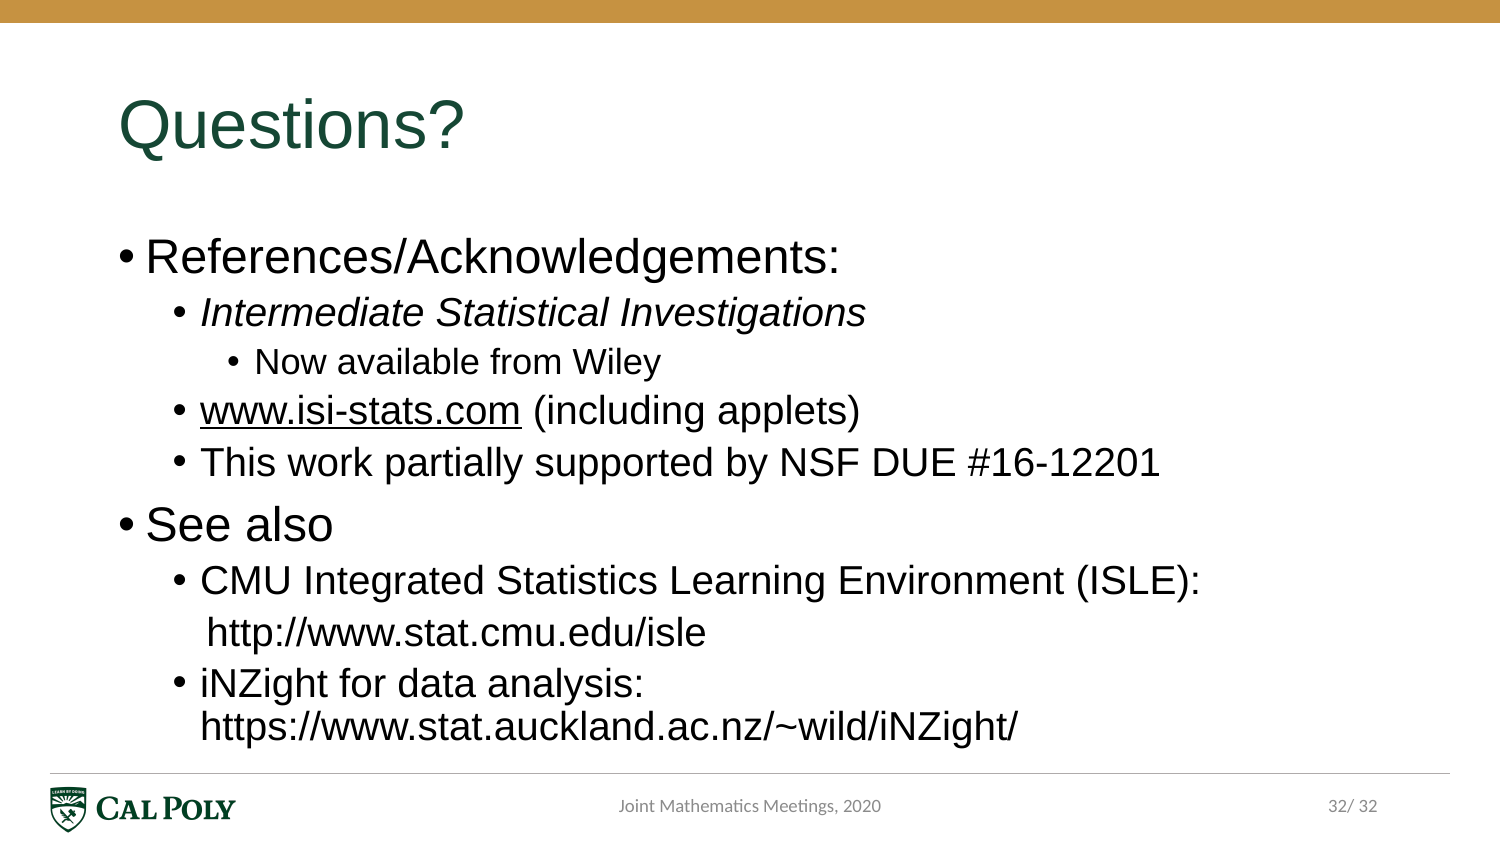

# Questions?
References/Acknowledgements:
Intermediate Statistical Investigations
Now available from Wiley
www.isi-stats.com (including applets)
This work partially supported by NSF DUE #16-12201
See also
CMU Integrated Statistics Learning Environment (ISLE):
   http://www.stat.cmu.edu/isle
iNZight for data analysis: https://www.stat.auckland.ac.nz/~wild/iNZight/
Joint Mathematics Meetings, 2020
32/ 32